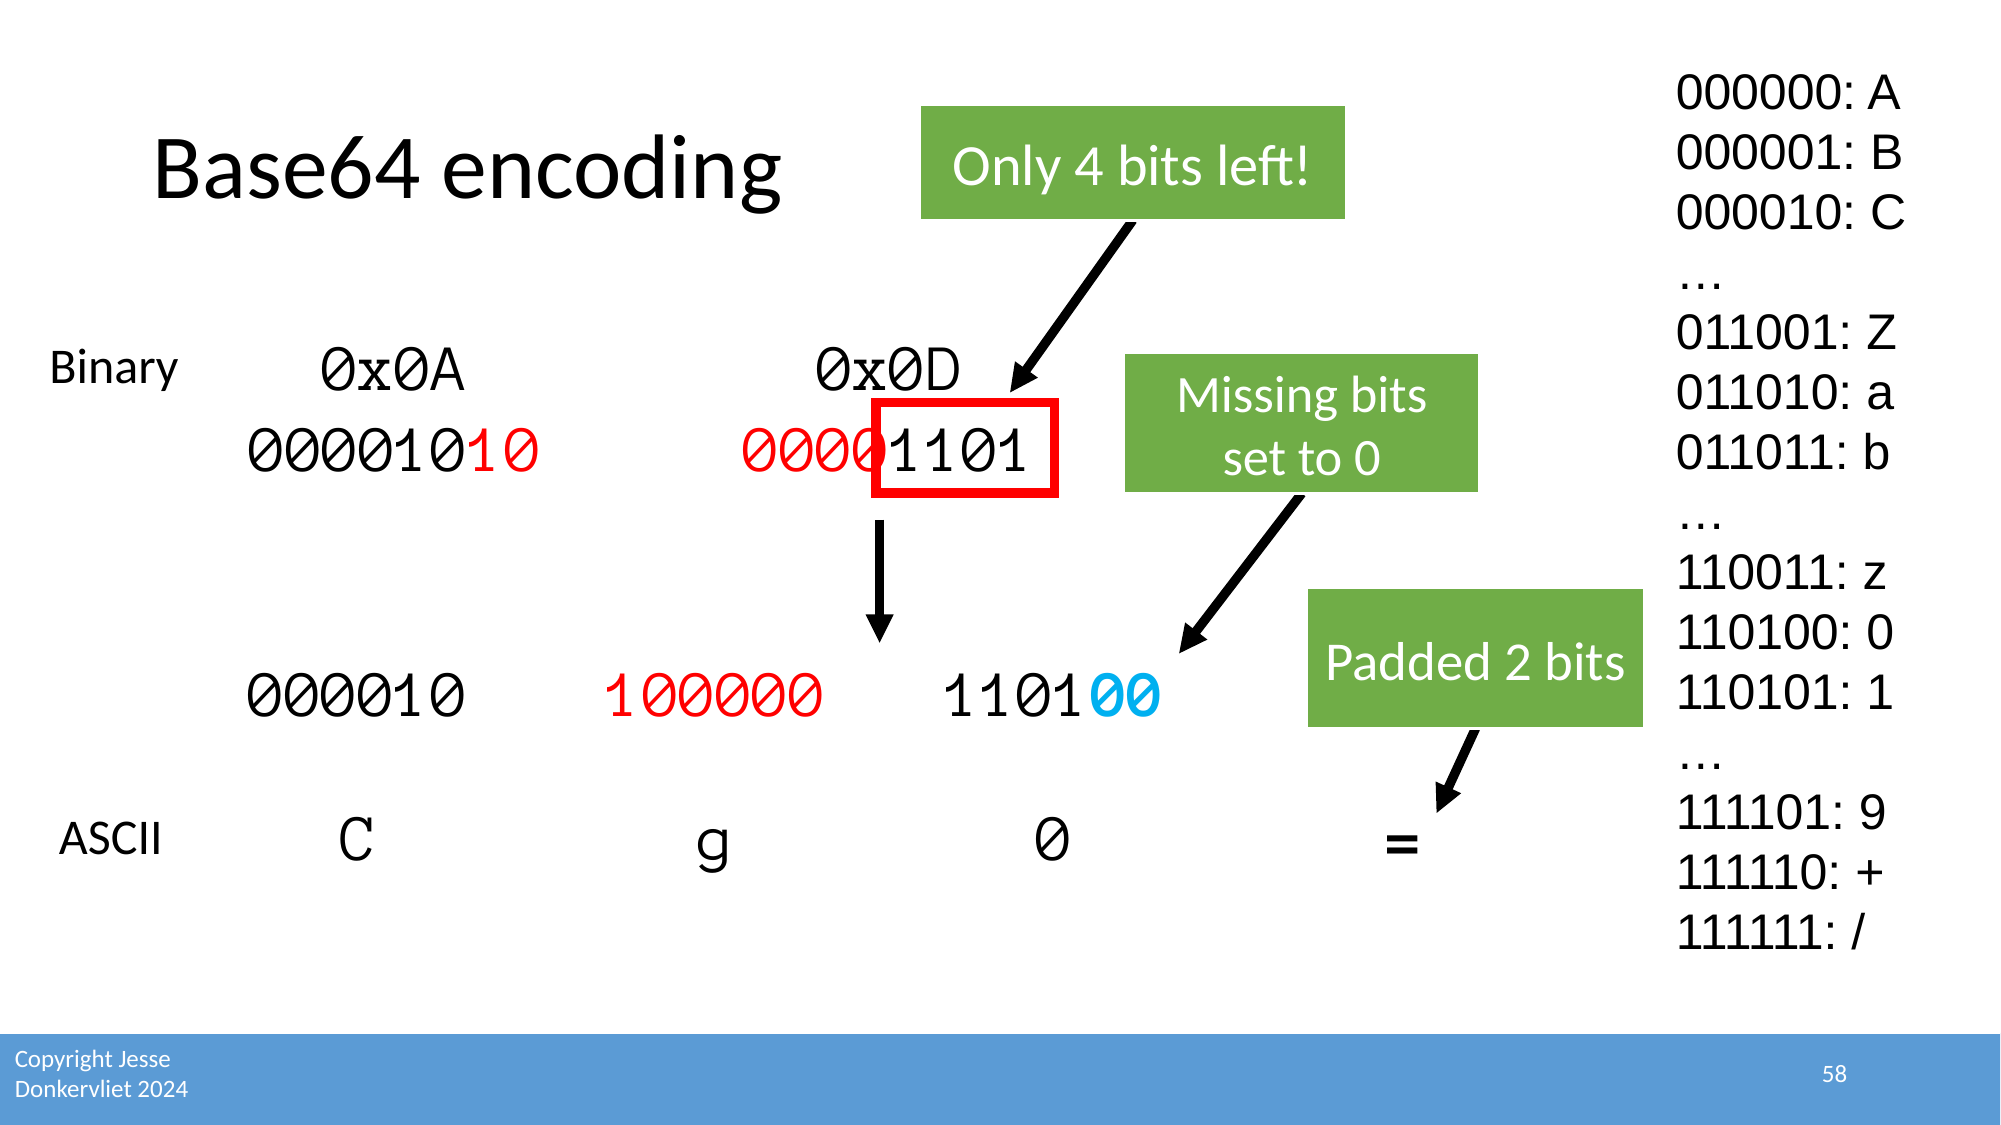

000000: A
000001: B
000010: C
…
011001: Z
011010: a
011011: b
…
110011: z
110100: 0
110101: 1
…
111101: 9
111110: +
111111: /

# Base64 encoding
Only 4 bits left!

0x0A
0x0D
Binary
Missing bits set to 0
00001010
00001101
Padded 2 bits
110100
000010
100000
C
g
0
=
ASCII

58